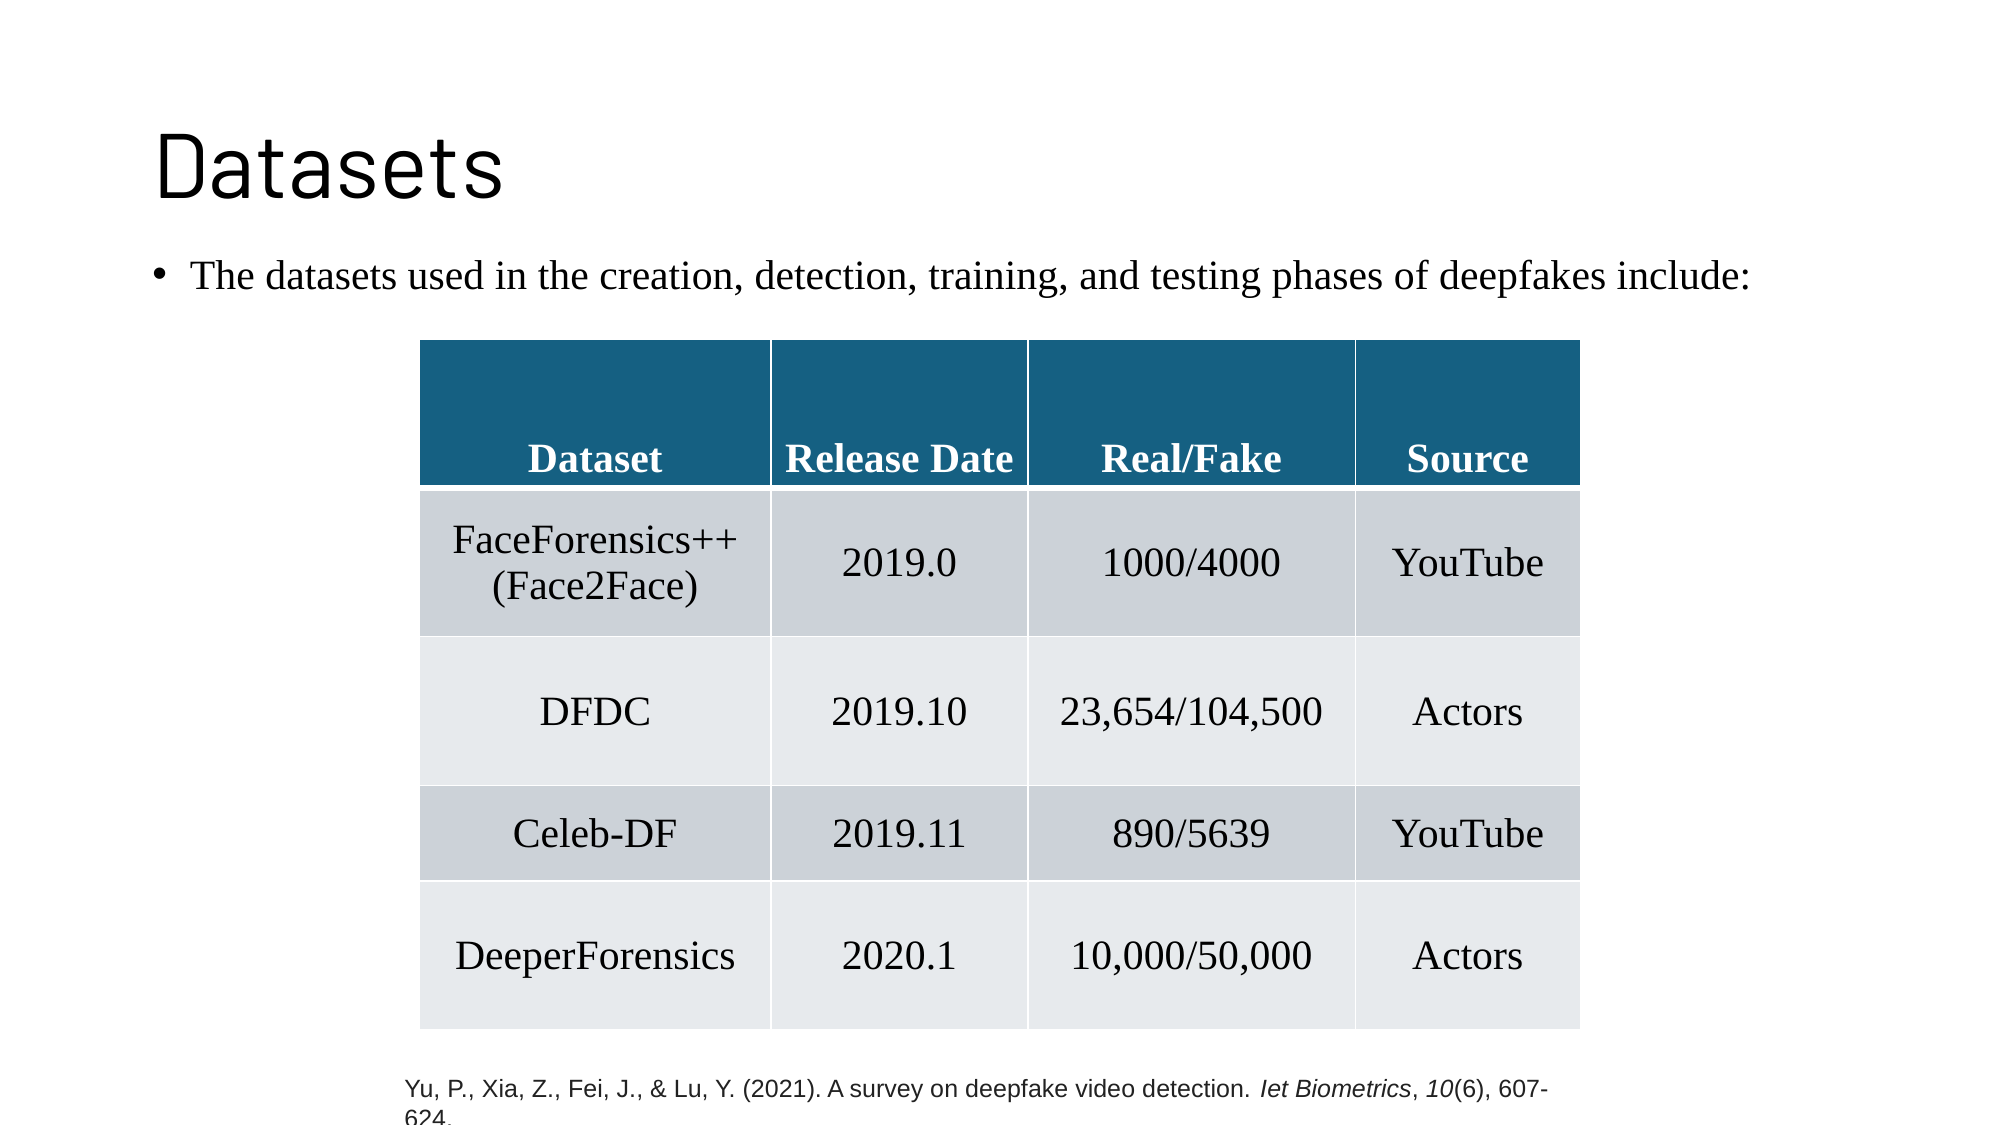

# Datasets
The datasets used in the creation, detection, training, and testing phases of deepfakes include:
| Dataset | Release Date | Real/Fake | Source |
| --- | --- | --- | --- |
| FaceForensics++ (Face2Face) | 2019.0 | 1000/4000 | YouTube |
| DFDC | 2019.10 | 23,654/104,500 | Actors |
| Celeb-DF | 2019.11 | 890/5639 | YouTube |
| DeeperForensics | 2020.1 | 10,000/50,000 | Actors |
Yu, P., Xia, Z., Fei, J., & Lu, Y. (2021). A survey on deepfake video detection. Iet Biometrics, 10(6), 607-624.